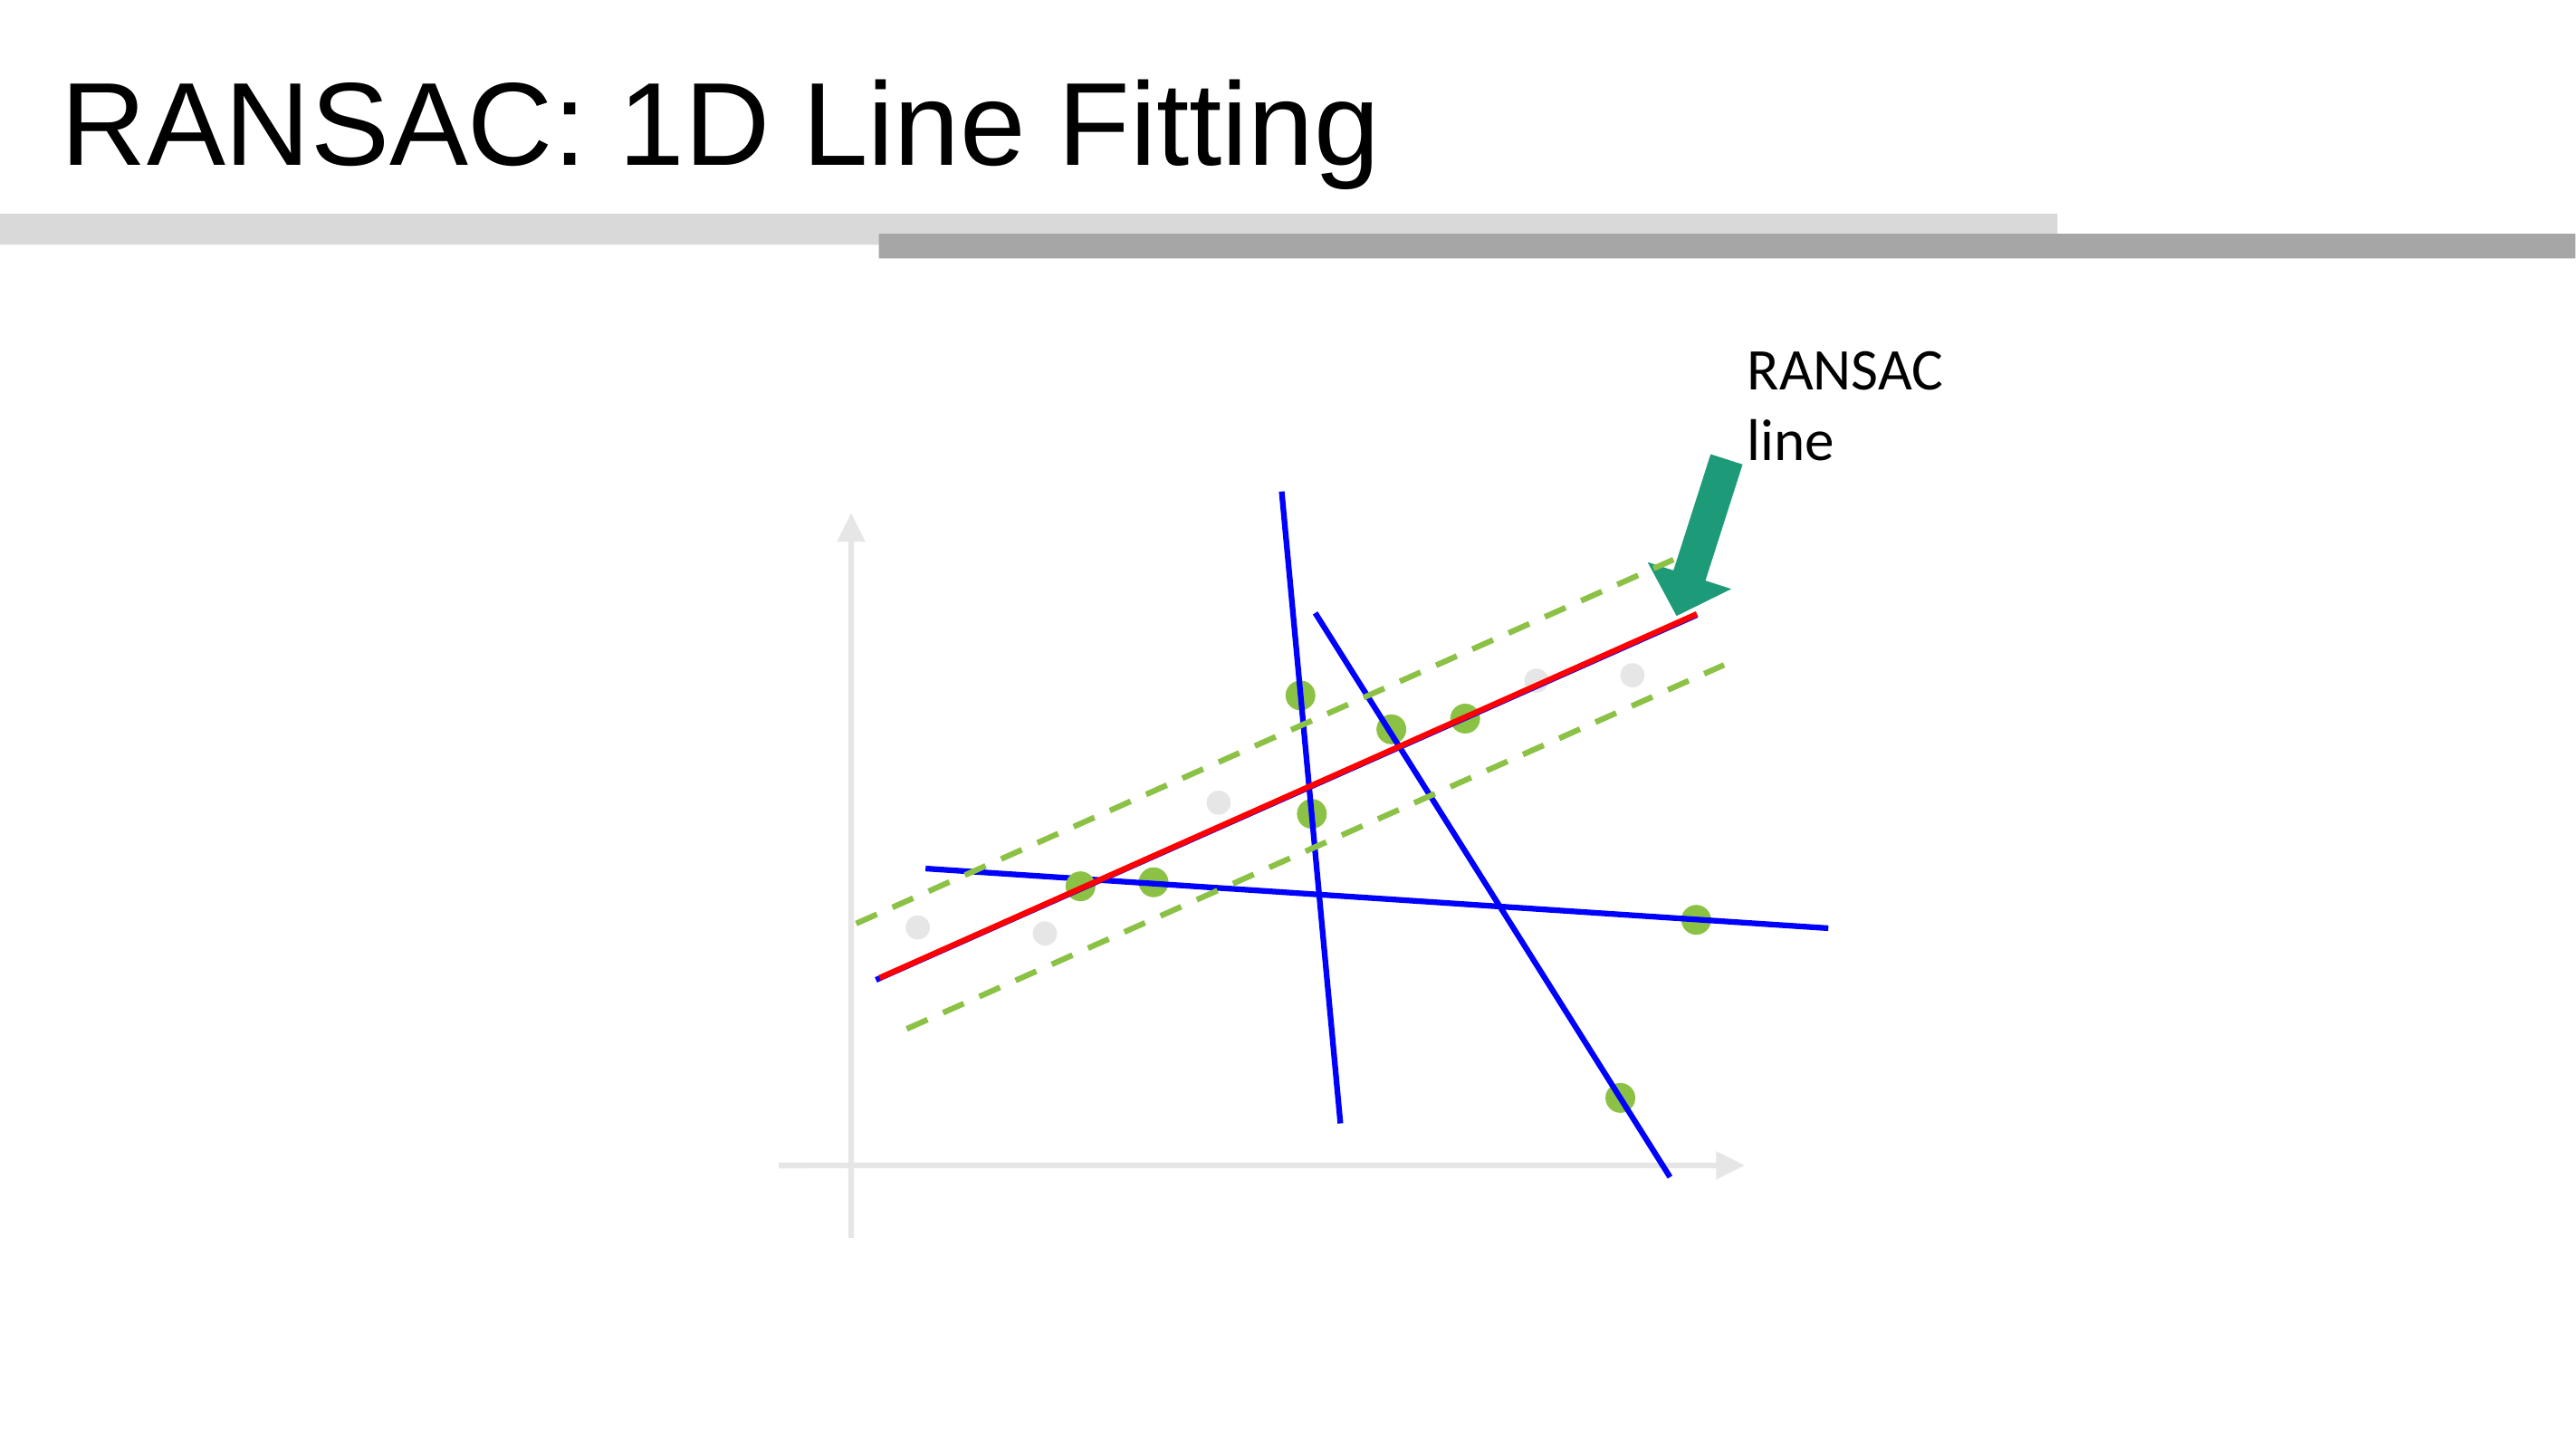

# RANSAC: 1D Line Fitting

RANSAC
line